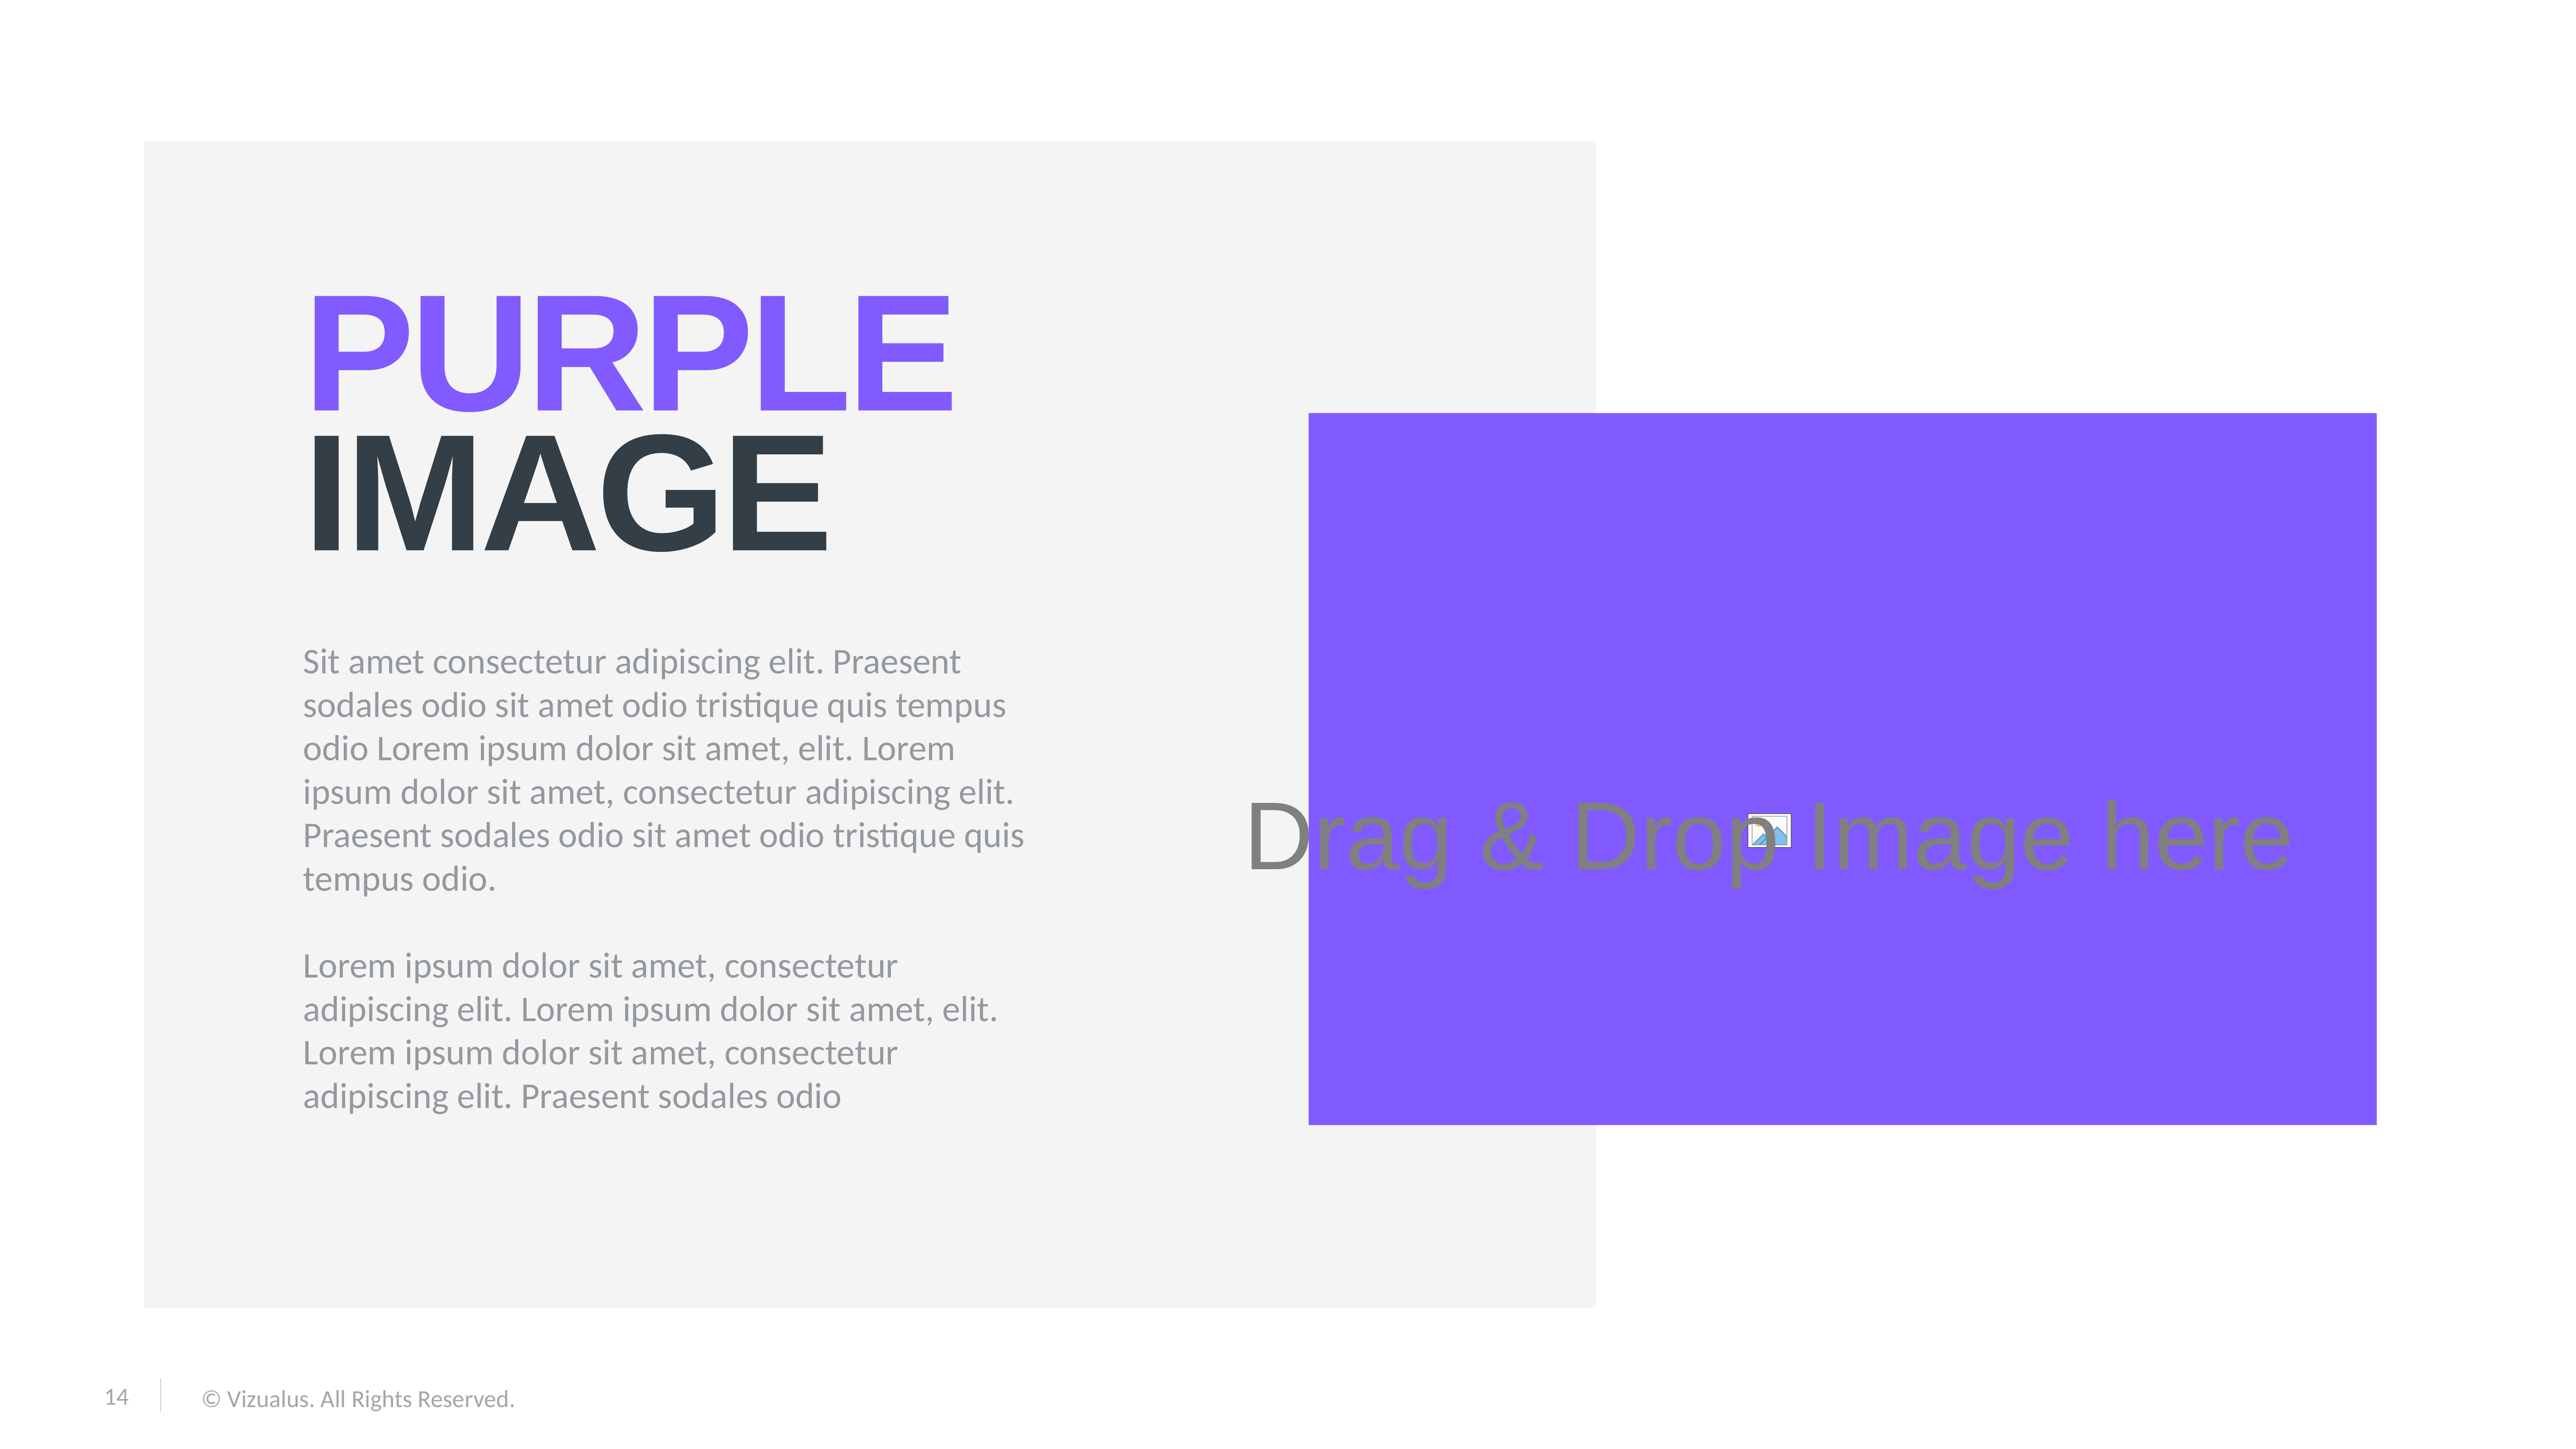

PURPLE Image

Sit amet consectetur adipiscing elit. Praesent sodales odio sit amet odio tristique quis tempus odio Lorem ipsum dolor sit amet, elit. Lorem ipsum dolor sit amet, consectetur adipiscing elit. Praesent sodales odio sit amet odio tristique quis tempus odio.

Lorem ipsum dolor sit amet, consectetur adipiscing elit. Lorem ipsum dolor sit amet, elit. Lorem ipsum dolor sit amet, consectetur adipiscing elit. Praesent sodales odio
© Vizualus. All Rights Reserved.
14